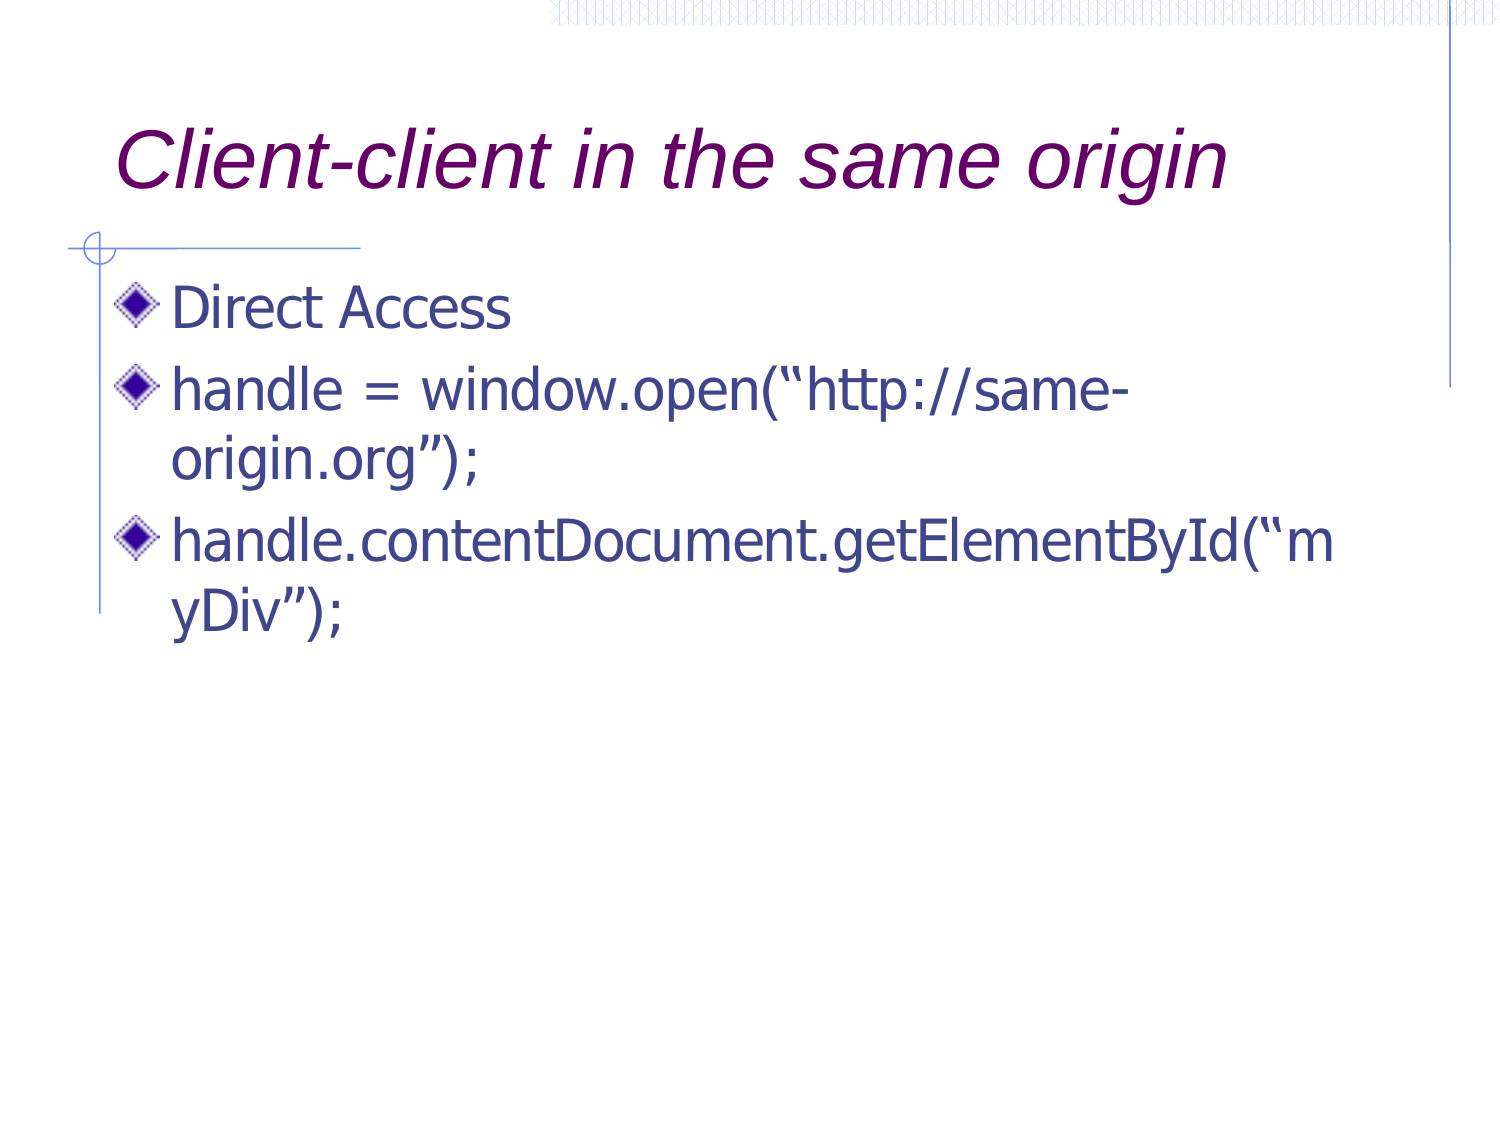

# Client-client in the same origin
Direct Access
handle = window.open(“http://same-origin.org”);
handle.contentDocument.getElementById(“myDiv”);